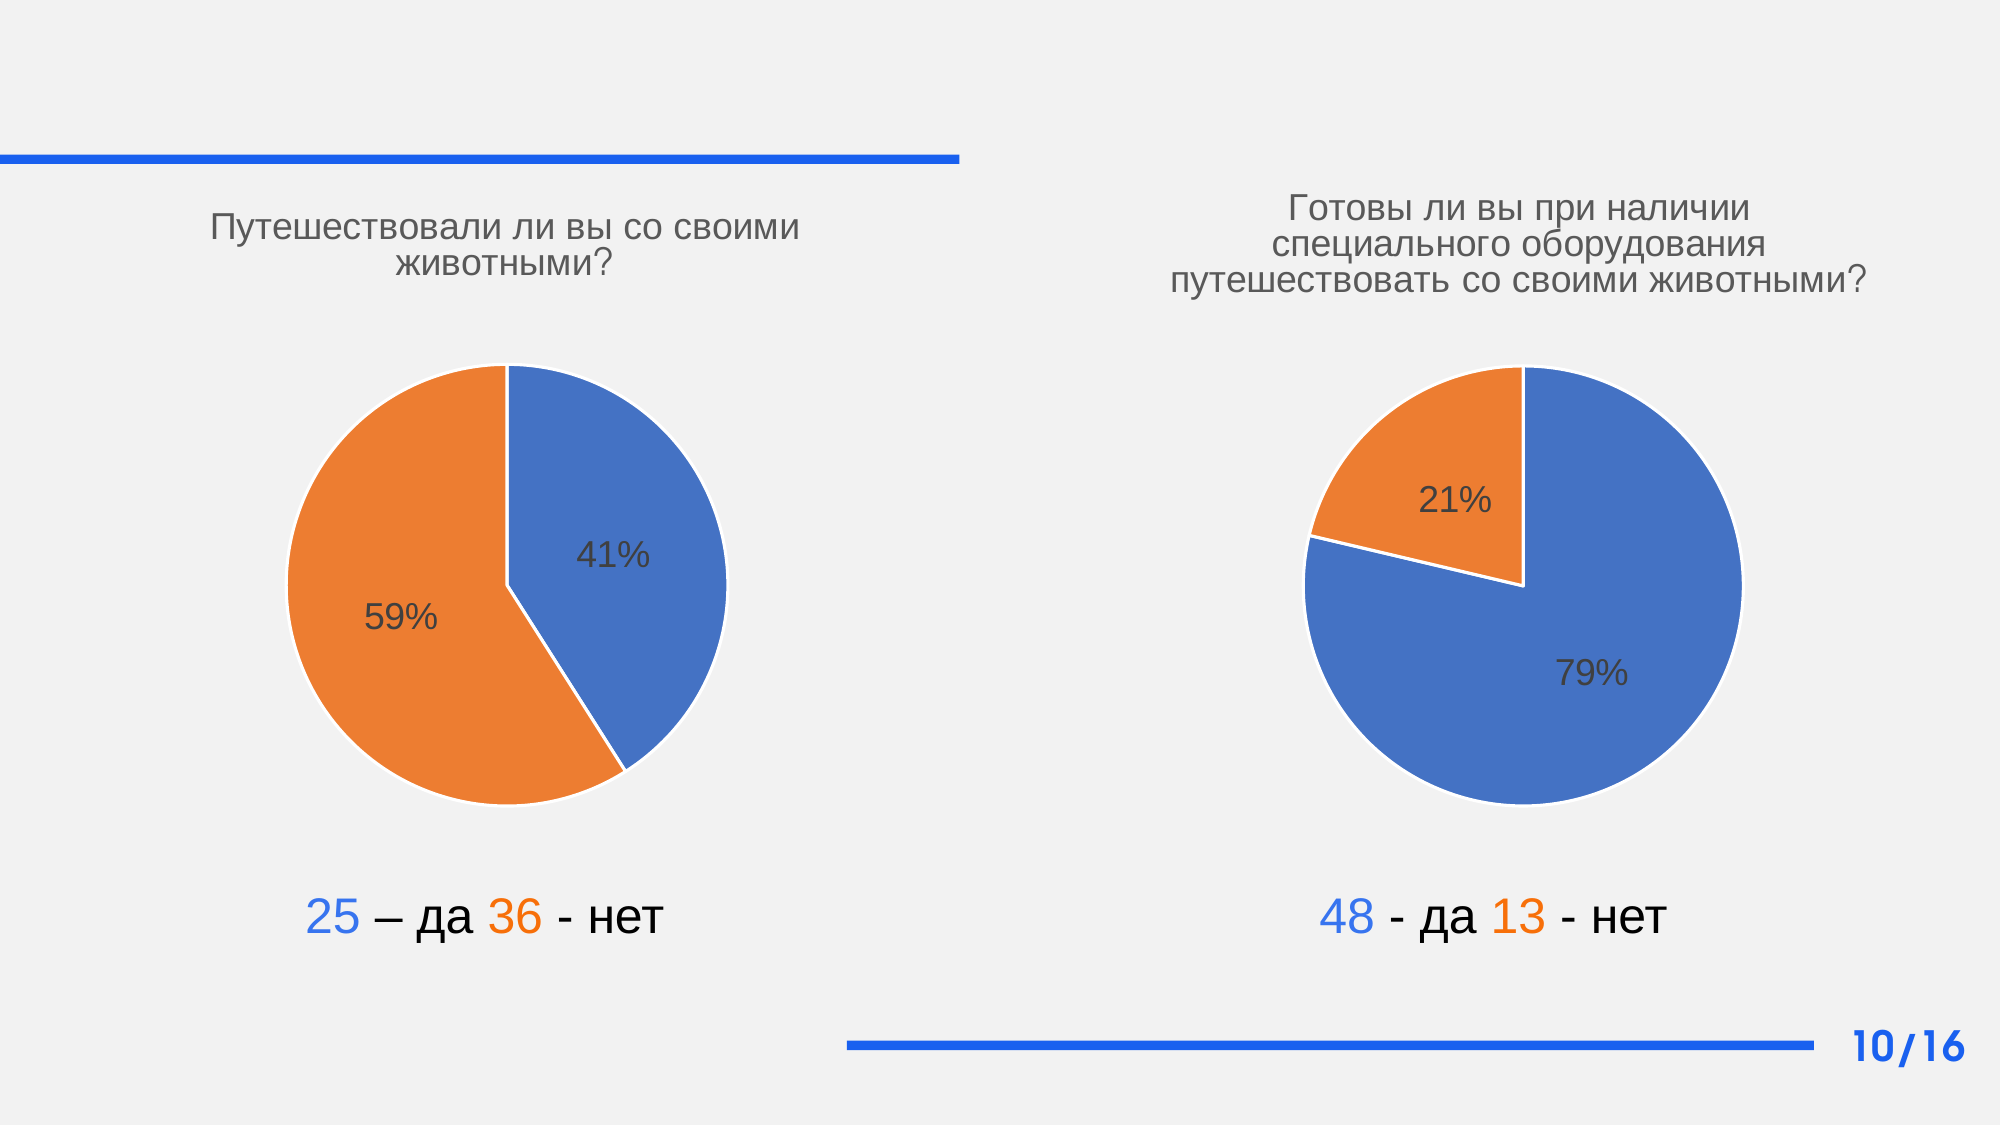

### Chart: Готовы ли вы при наличии специального оборудования путешествовать со своими животными?

| Category |  |
|---|---|
| 1 | 48.0 |
| 2 | 13.0 |

### Chart: Путешествовали ли вы со своими животными?

| Category |  |
|---|---|
| 1 | 25.0 |
| 2 | 36.0 |
25 – да 36 - нет
48 - да 13 - нет
10/16